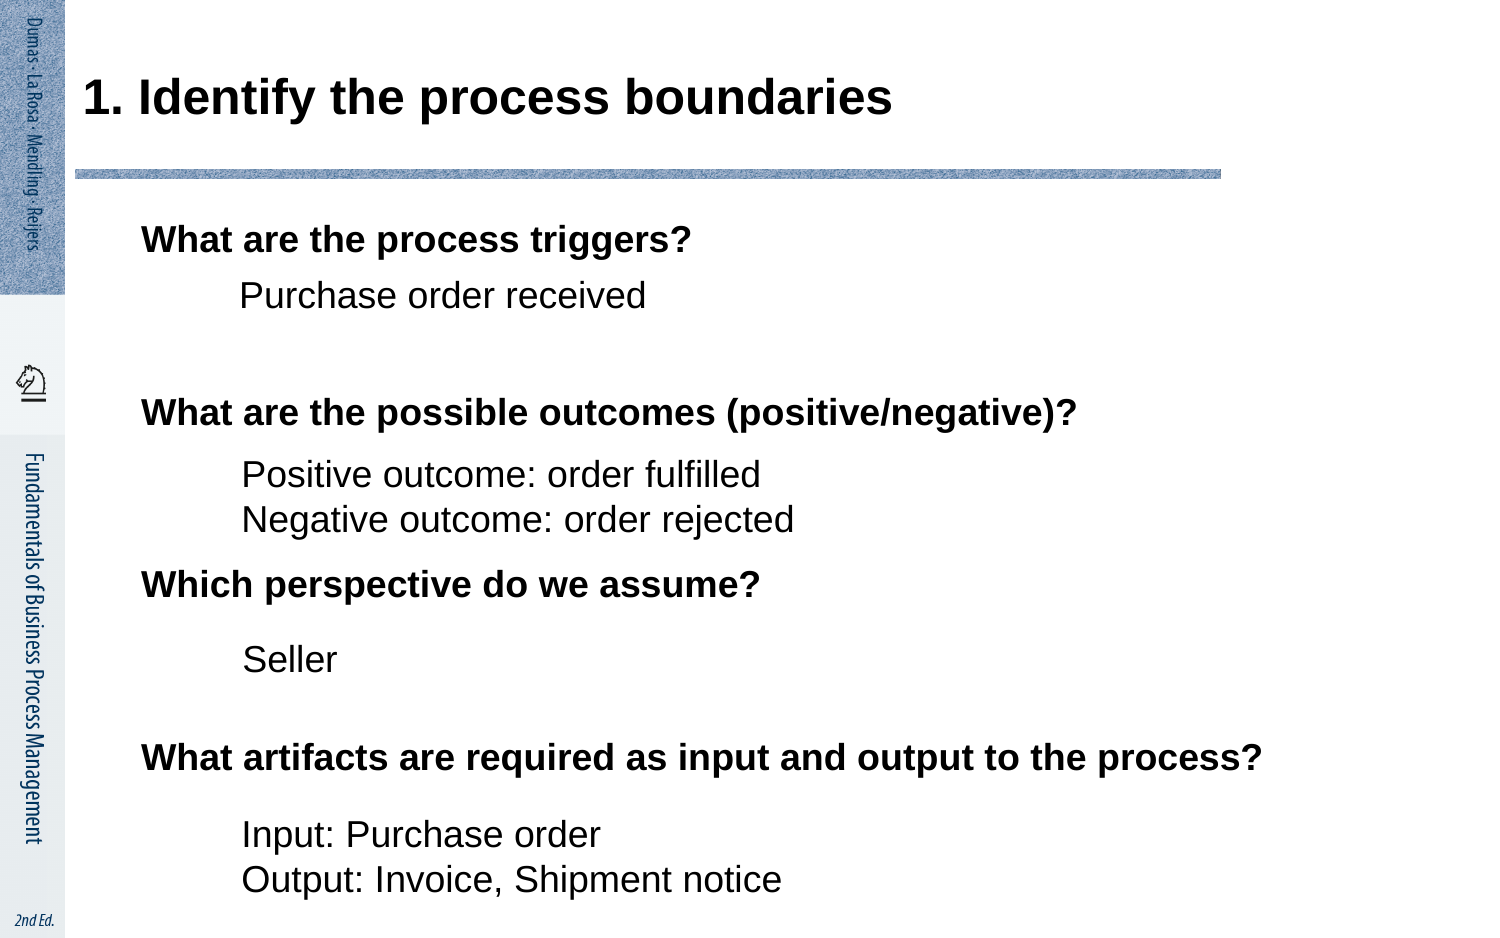

# 1. Identify the process boundaries

What are the process triggers?

What are the possible outcomes (positive/negative)?

Which perspective do we assume?

What artifacts are required as input and output to the process?
Purchase order received

Positive outcome: order fulfilled
Negative outcome: order rejected
Seller
Input: Purchase order
Output: Invoice, Shipment notice